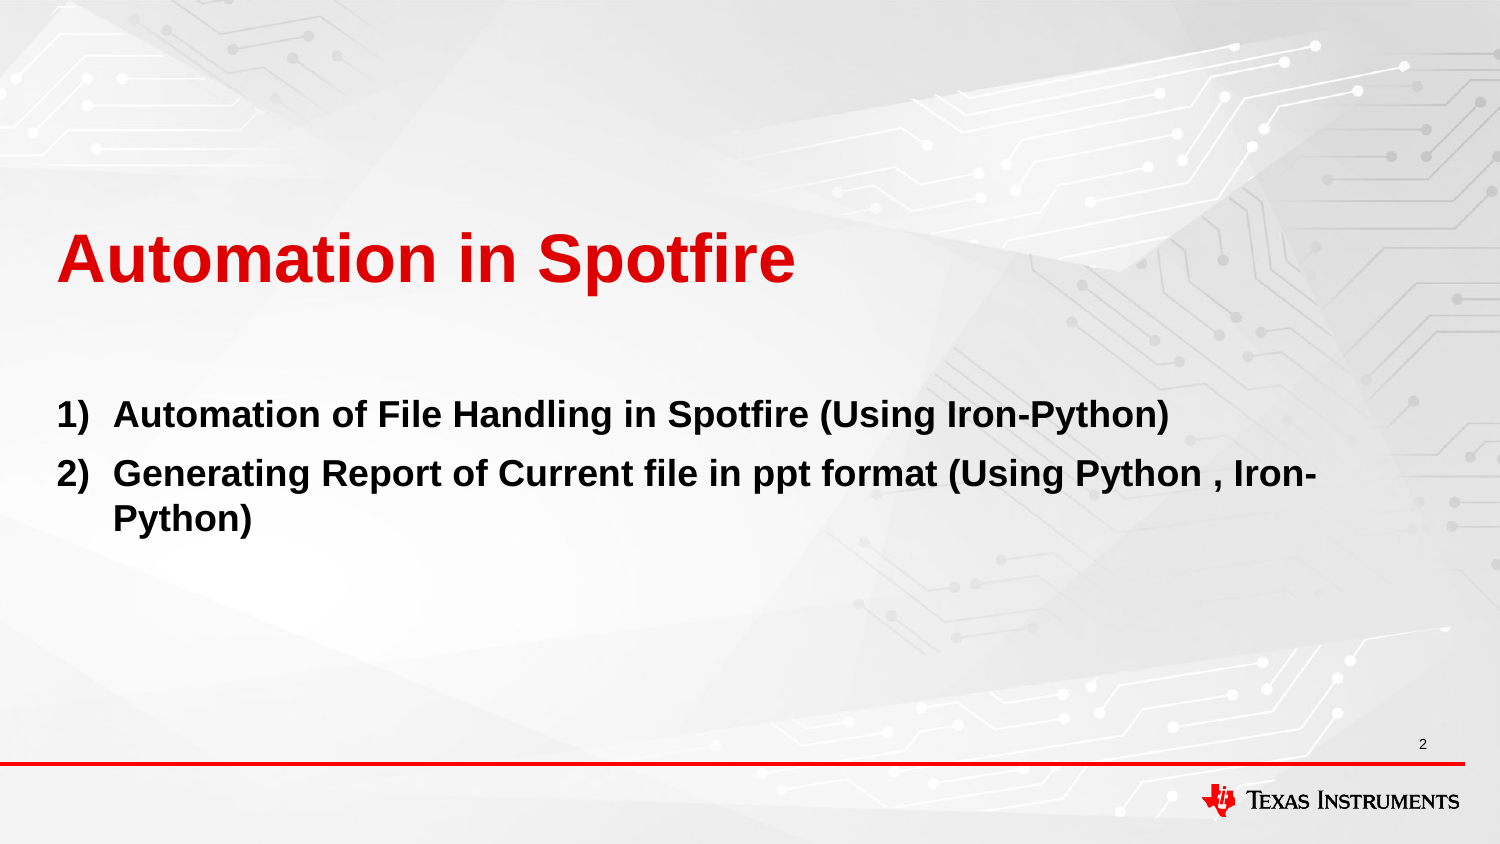

# Automation in Spotfire
Automation of File Handling in Spotfire (Using Iron-Python)
Generating Report of Current file in ppt format (Using Python , Iron-Python)

2